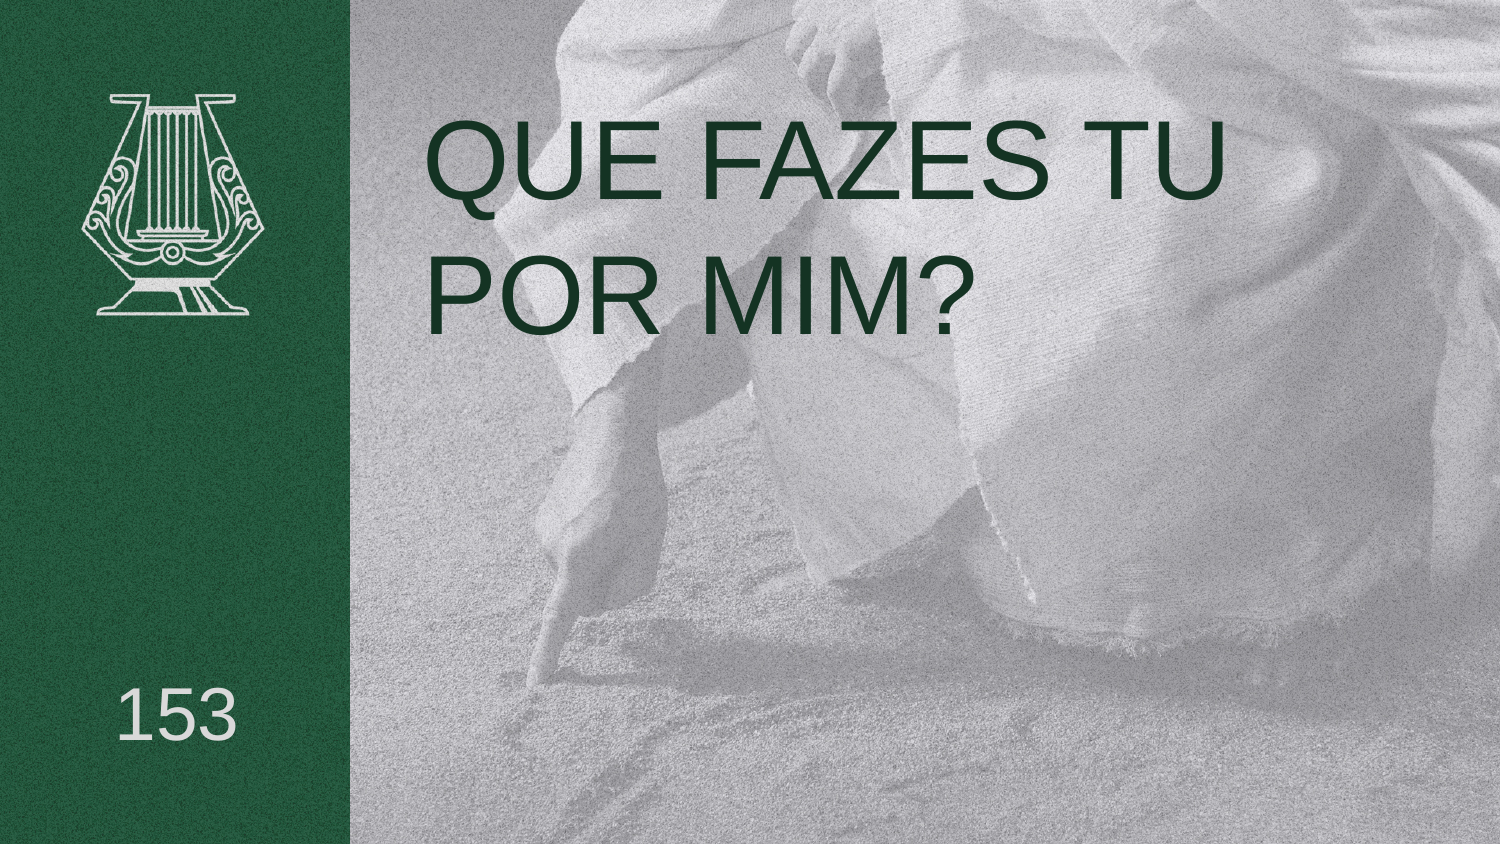

# QUE FAZES TU POR MIM?
153